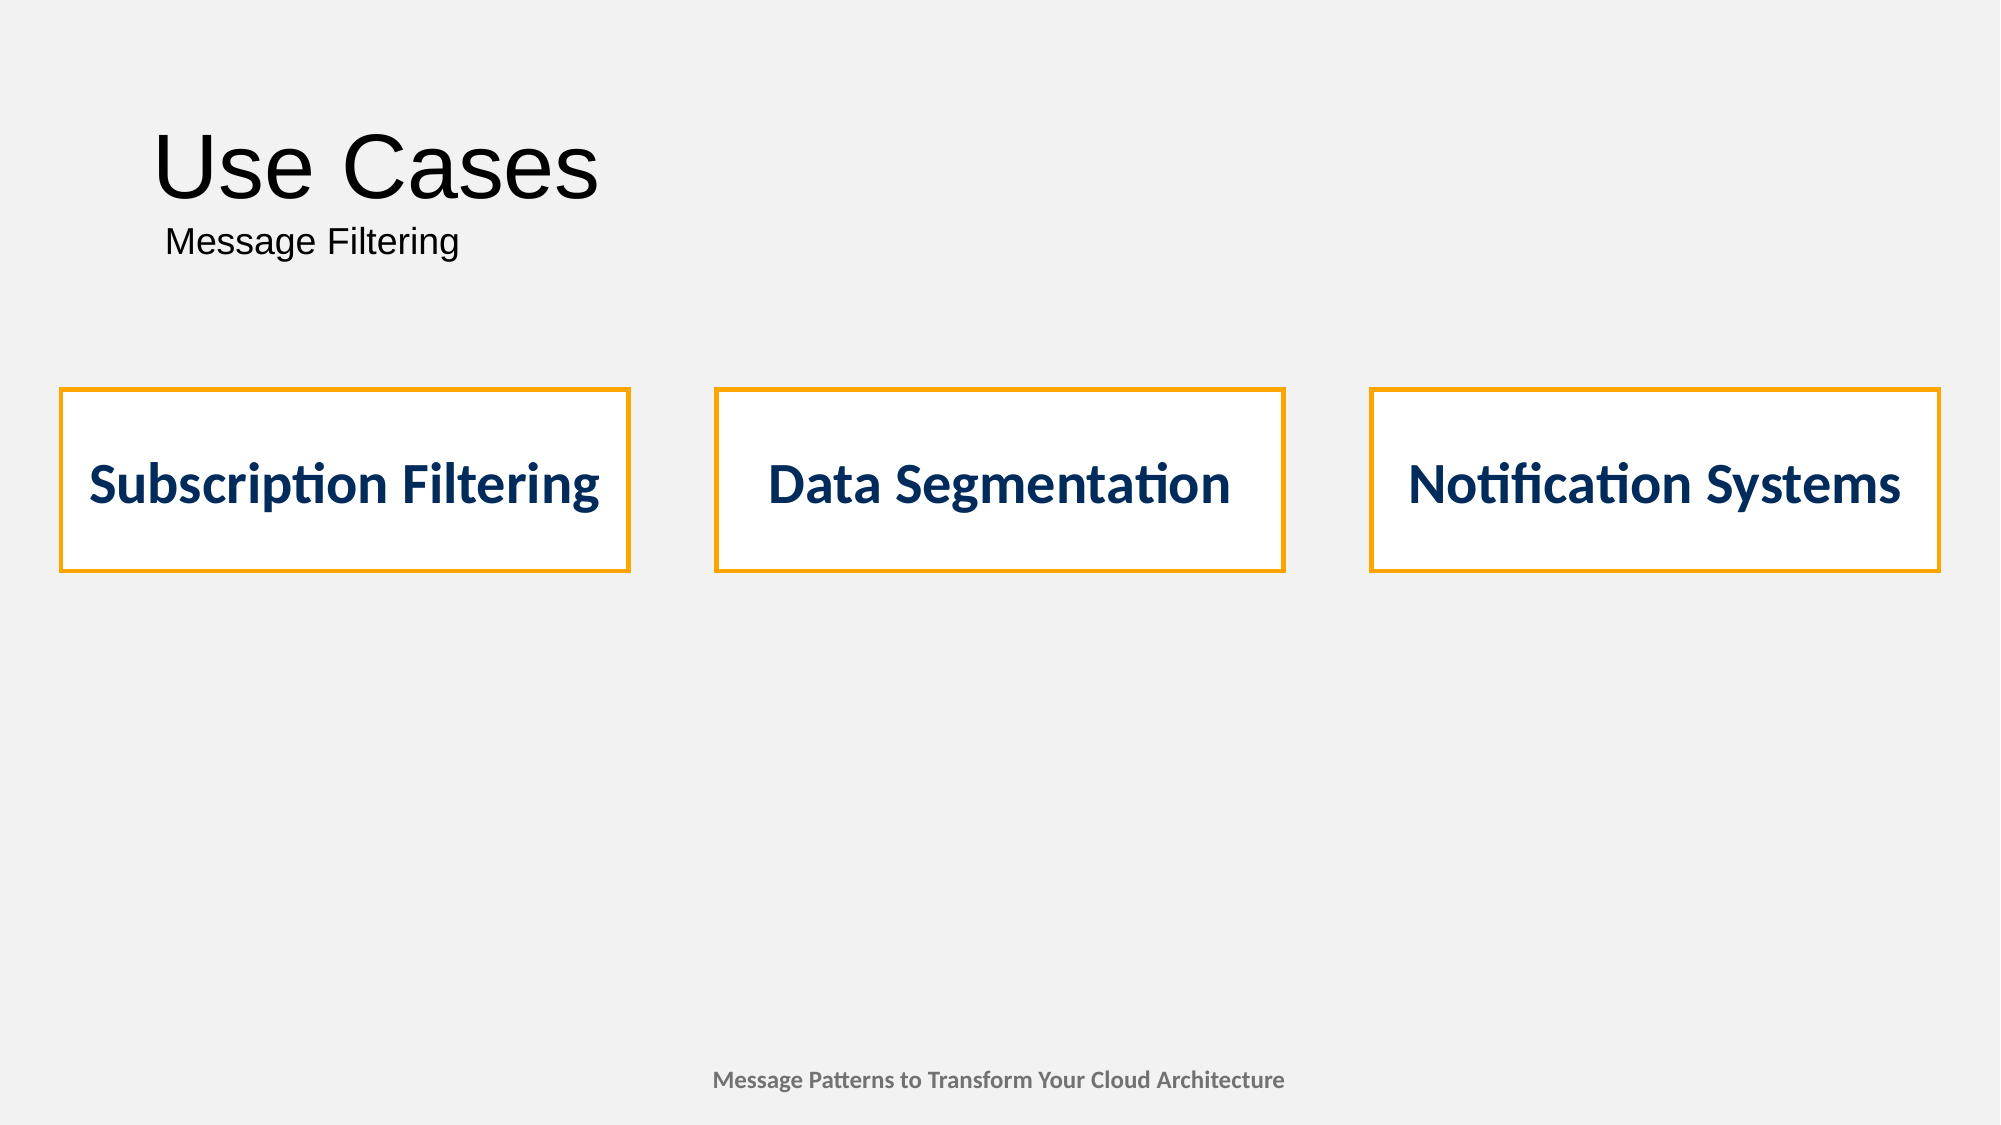

# Use Cases
Message Filtering
Subscription Filtering
Data Segmentation
Notification Systems